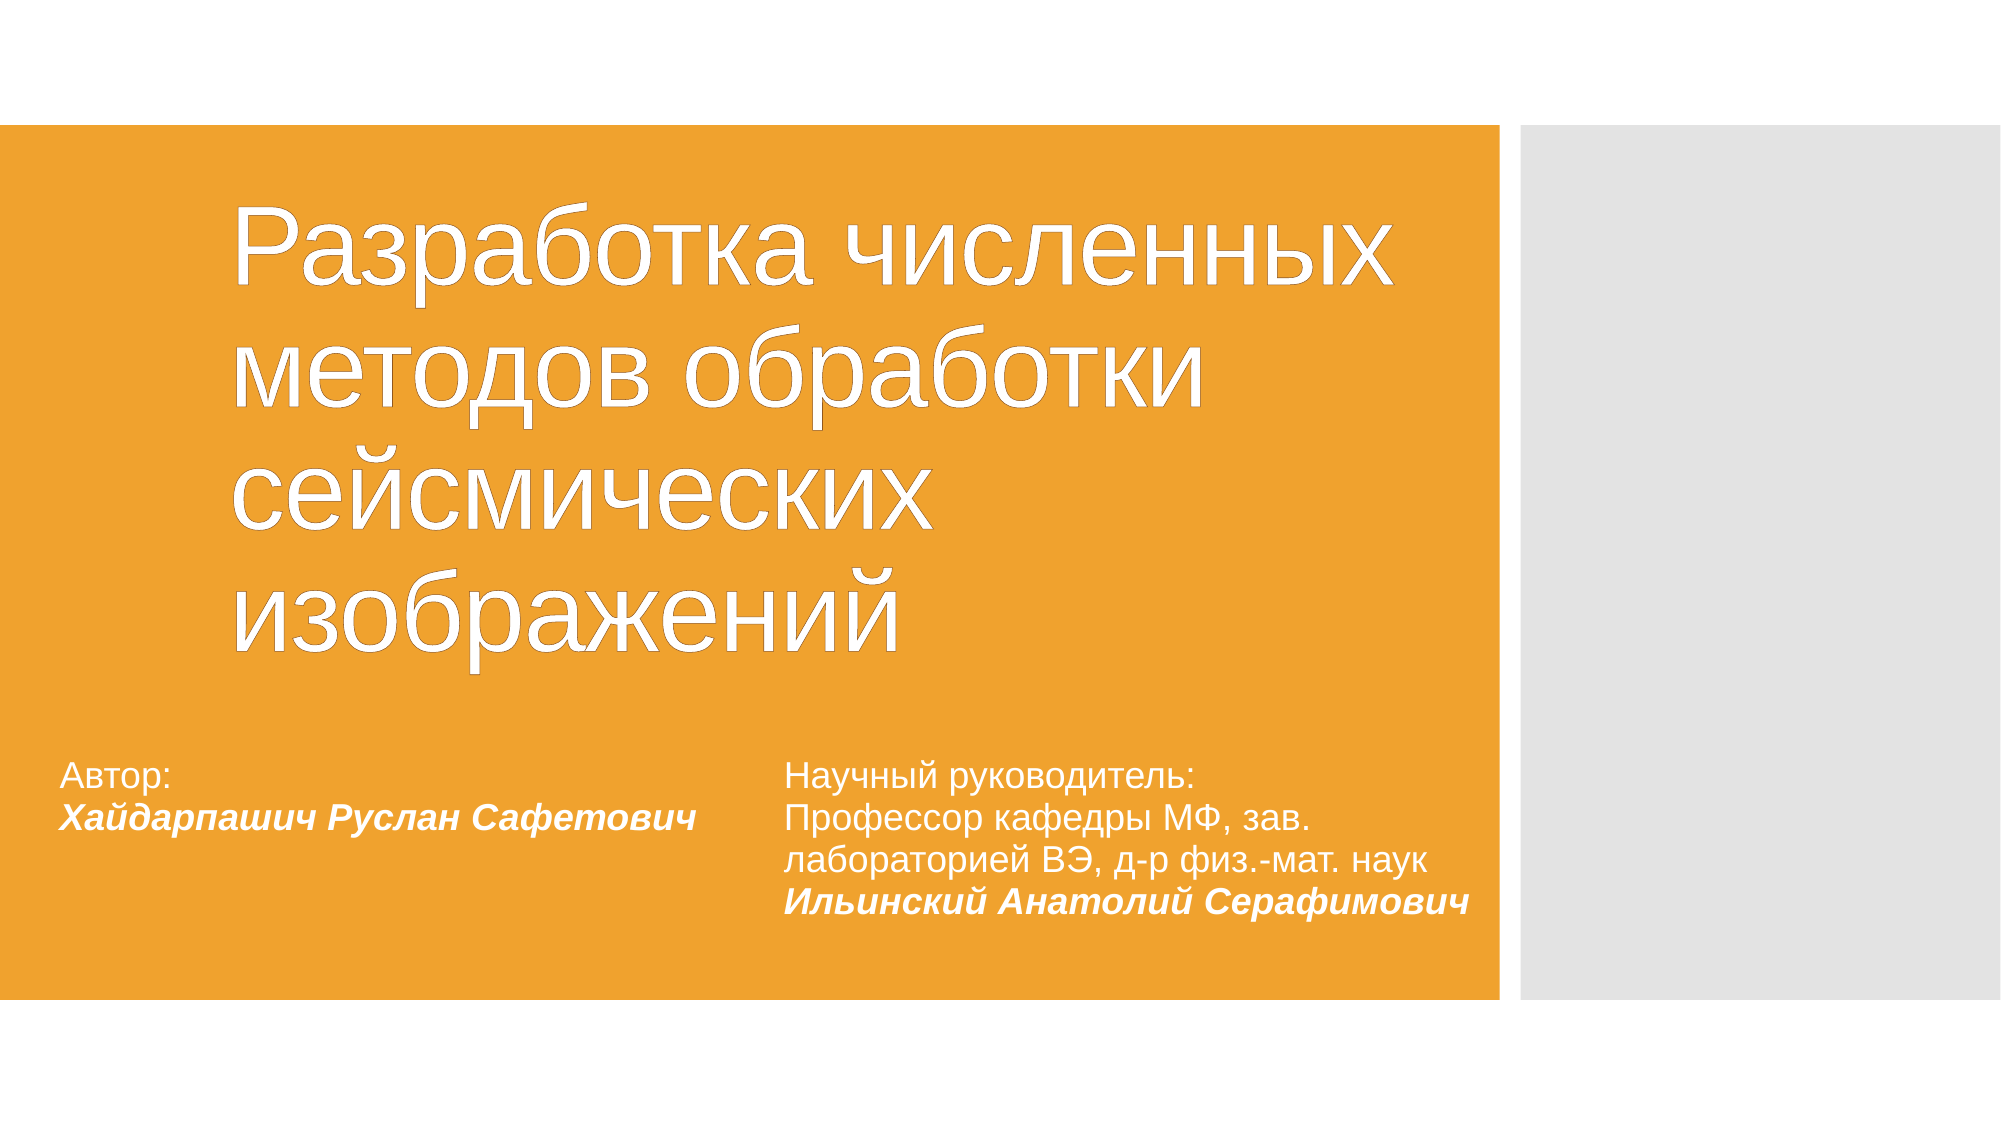

# Разработка численных методов обработки сейсмических изображений
| Автор: Хайдарпашич Руслан Сафетович | Научный руководитель: Профессор кафедры МФ, зав. лабораторией ВЭ, д-р физ.-мат. наук Ильинский Анатолий Серафимович |
| --- | --- |